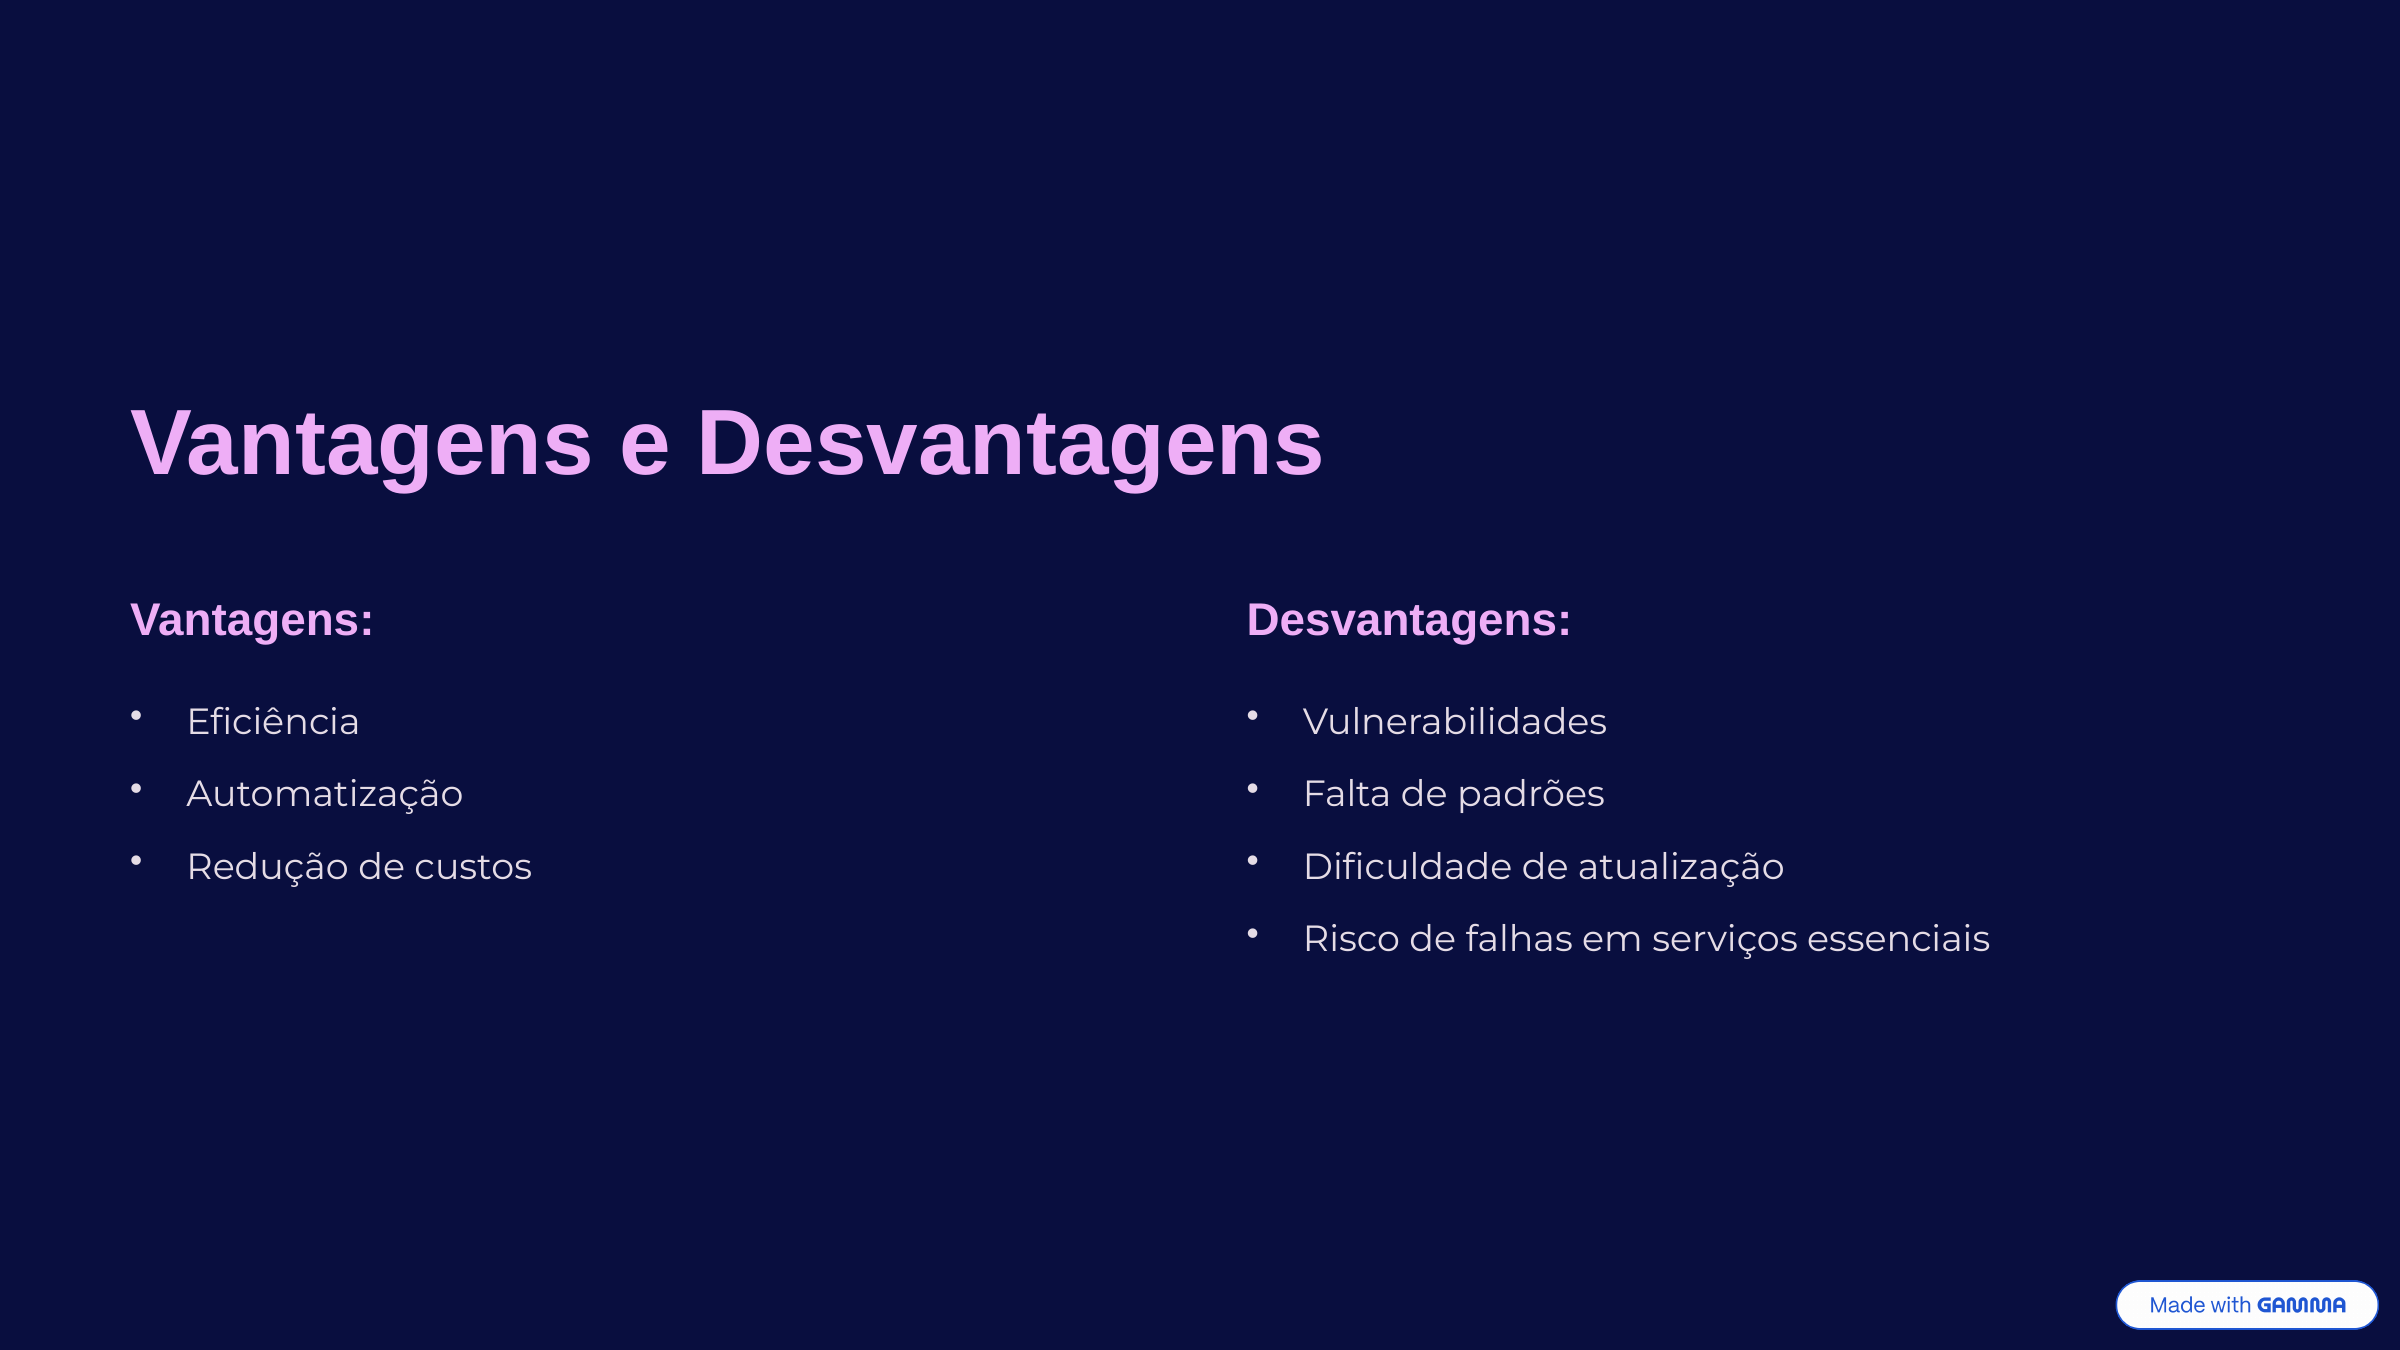

Vantagens e Desvantagens
Vantagens:
Desvantagens:
Eficiência
Vulnerabilidades
Automatização
Falta de padrões
Redução de custos
Dificuldade de atualização
Risco de falhas em serviços essenciais